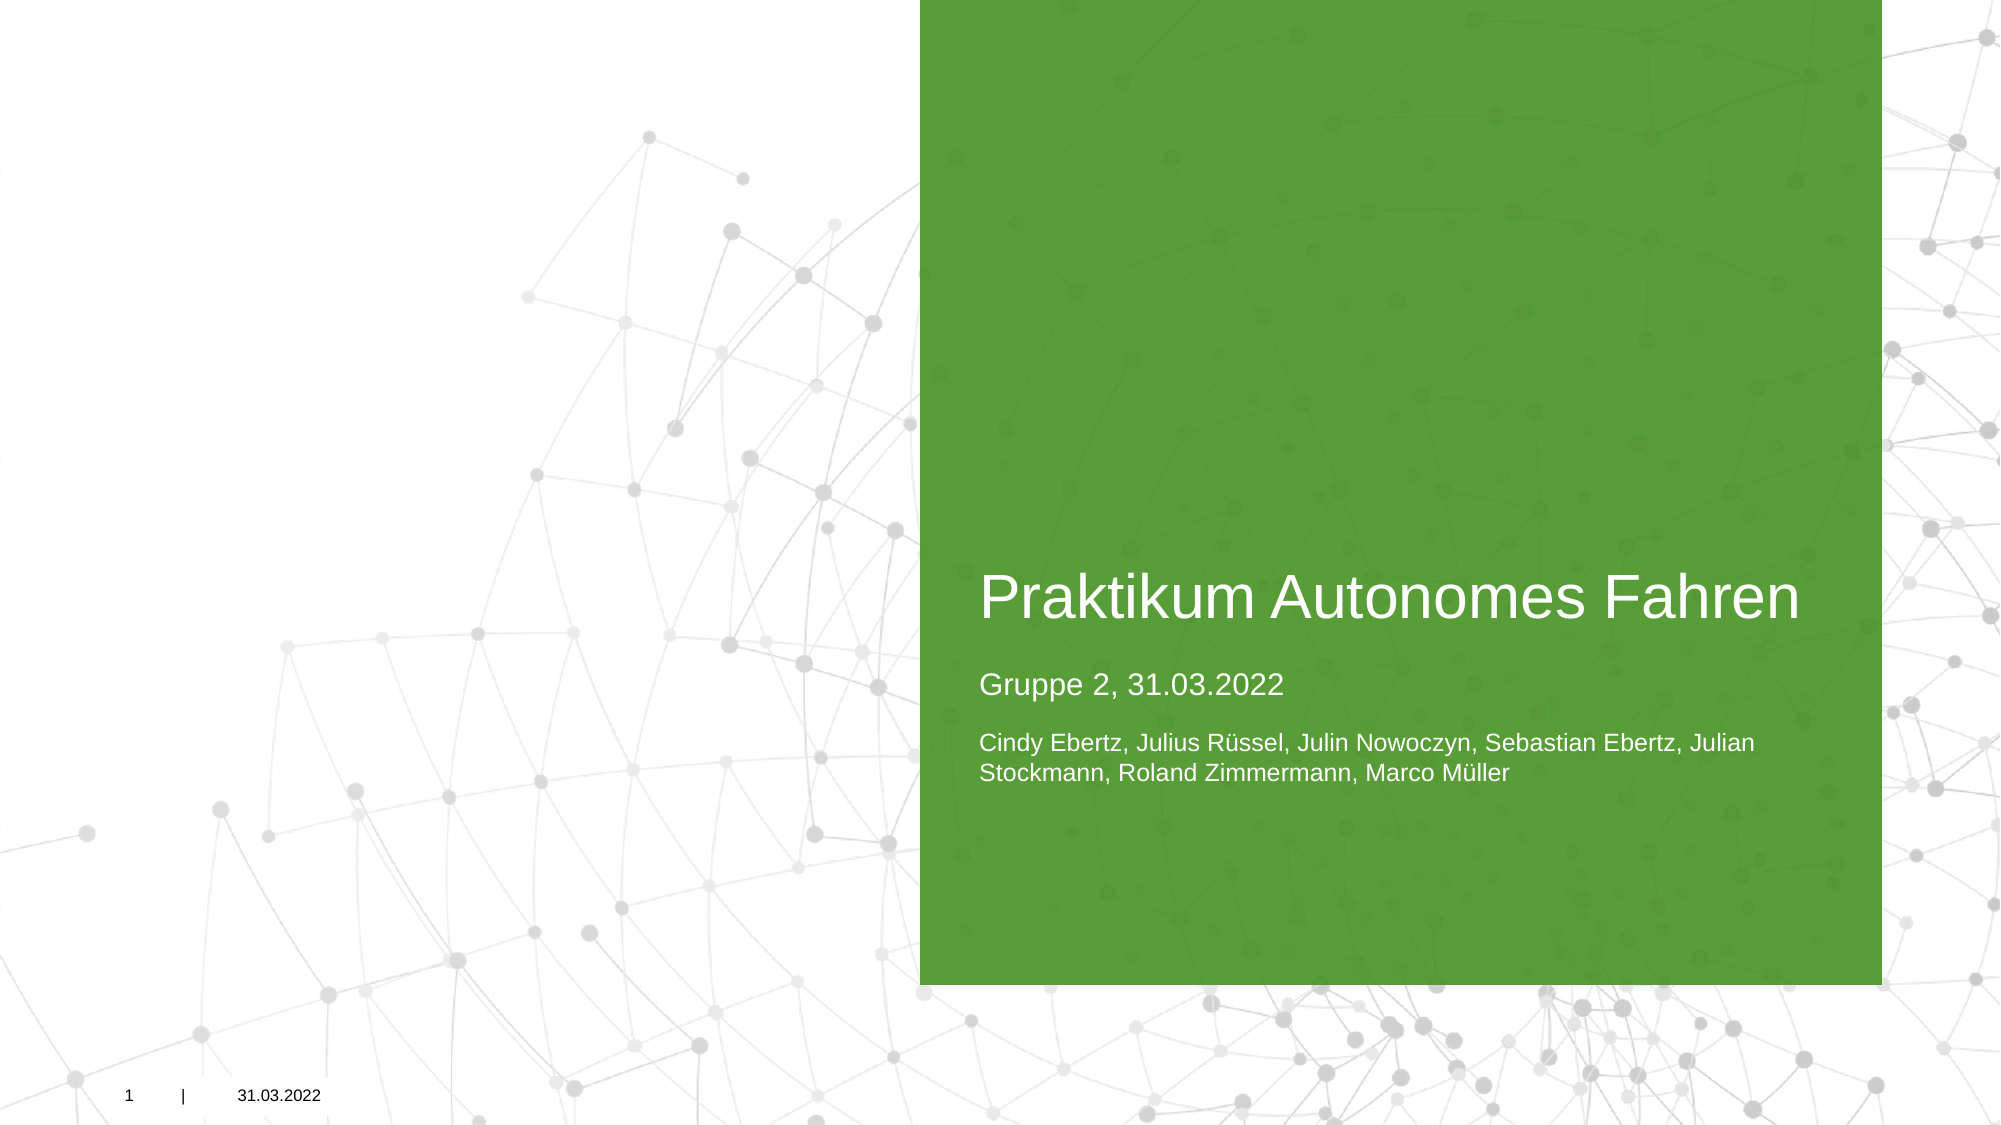

# Praktikum Autonomes Fahren
Gruppe 2, 31.03.2022
Cindy Ebertz, Julius Rüssel, Julin Nowoczyn, Sebastian Ebertz, Julian Stockmann, Roland Zimmermann, Marco Müller
1          |           31.03.2022